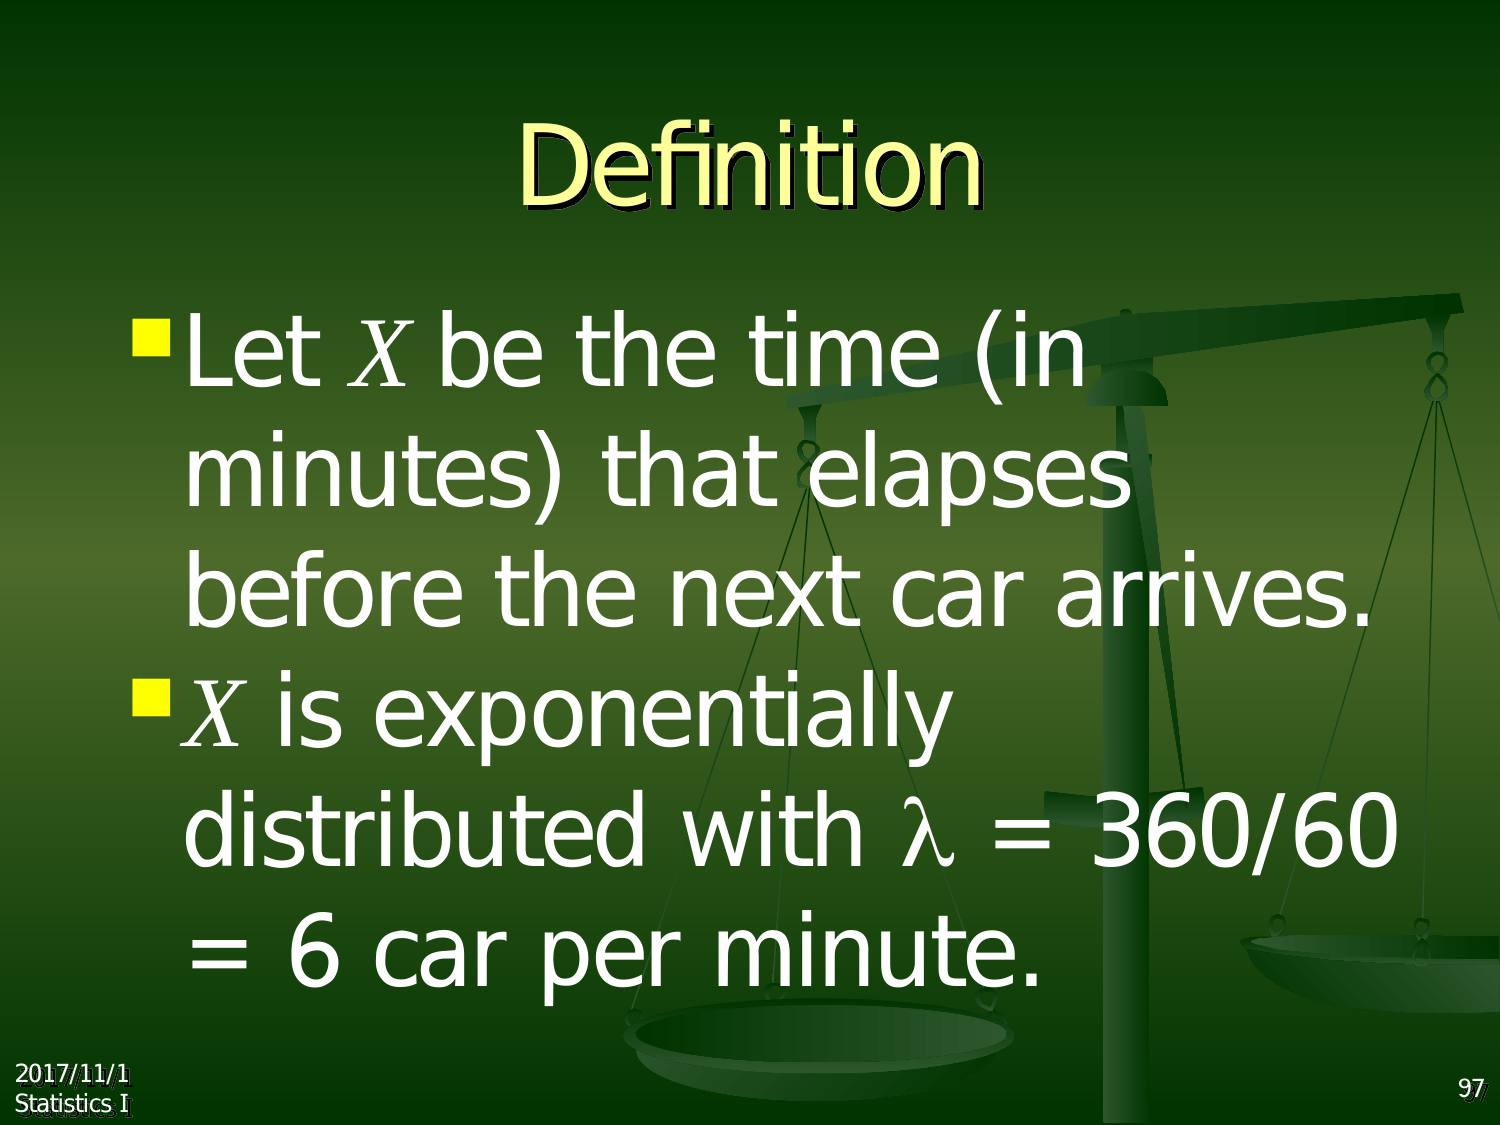

# Definition
Let X be the time (in minutes) that elapses before the next car arrives.
X is exponentially distributed with λ = 360/60 = 6 car per minute.
2017/11/1
Statistics I
97